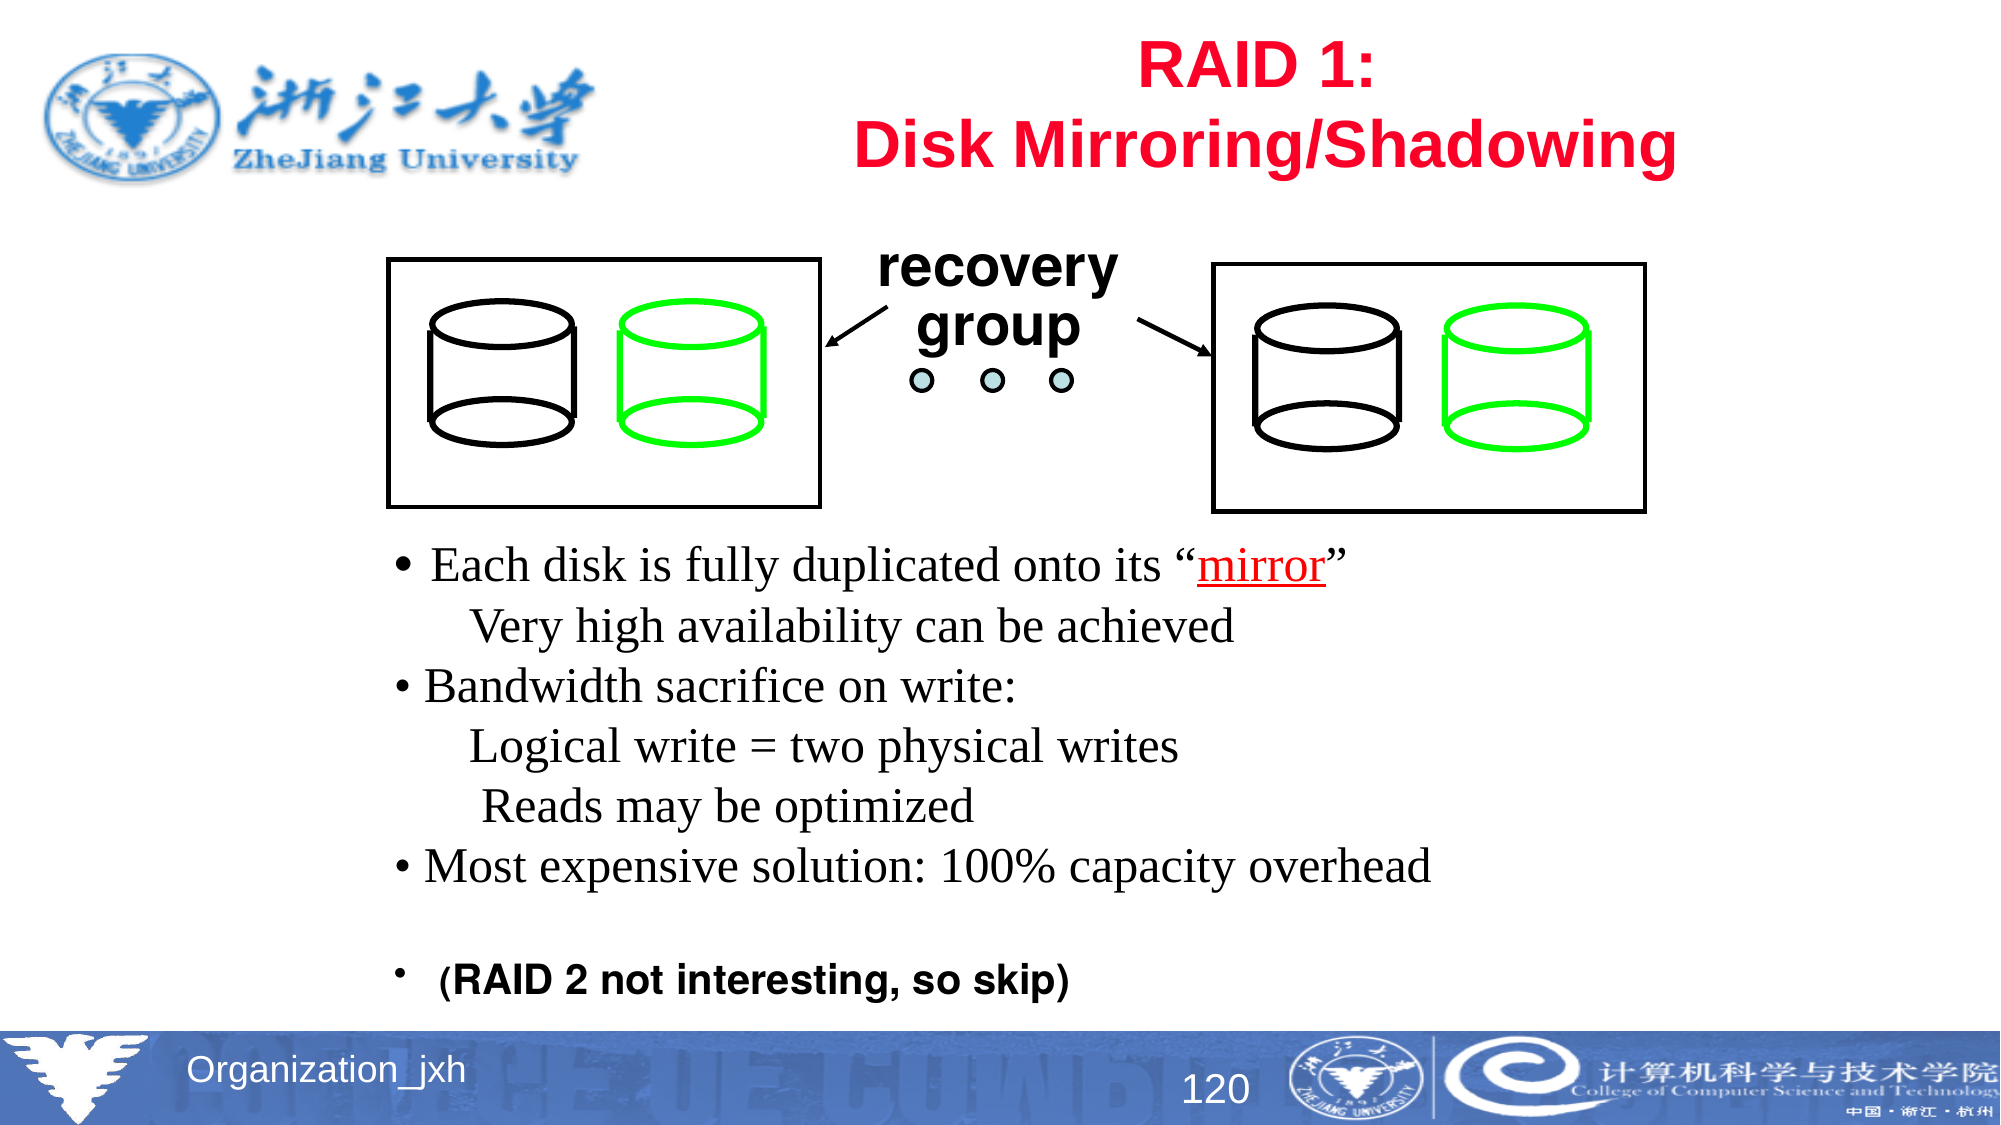

# RAID 1: Disk Mirroring/Shadowing
recovery
group

• Each disk is fully duplicated onto its “mirror”
      Very high availability can be achieved
• Bandwidth sacrifice on write:
      Logical write = two physical writes
       Reads may be optimized
• Most expensive solution: 100% capacity overhead

 (RAID 2 not interesting, so skip)